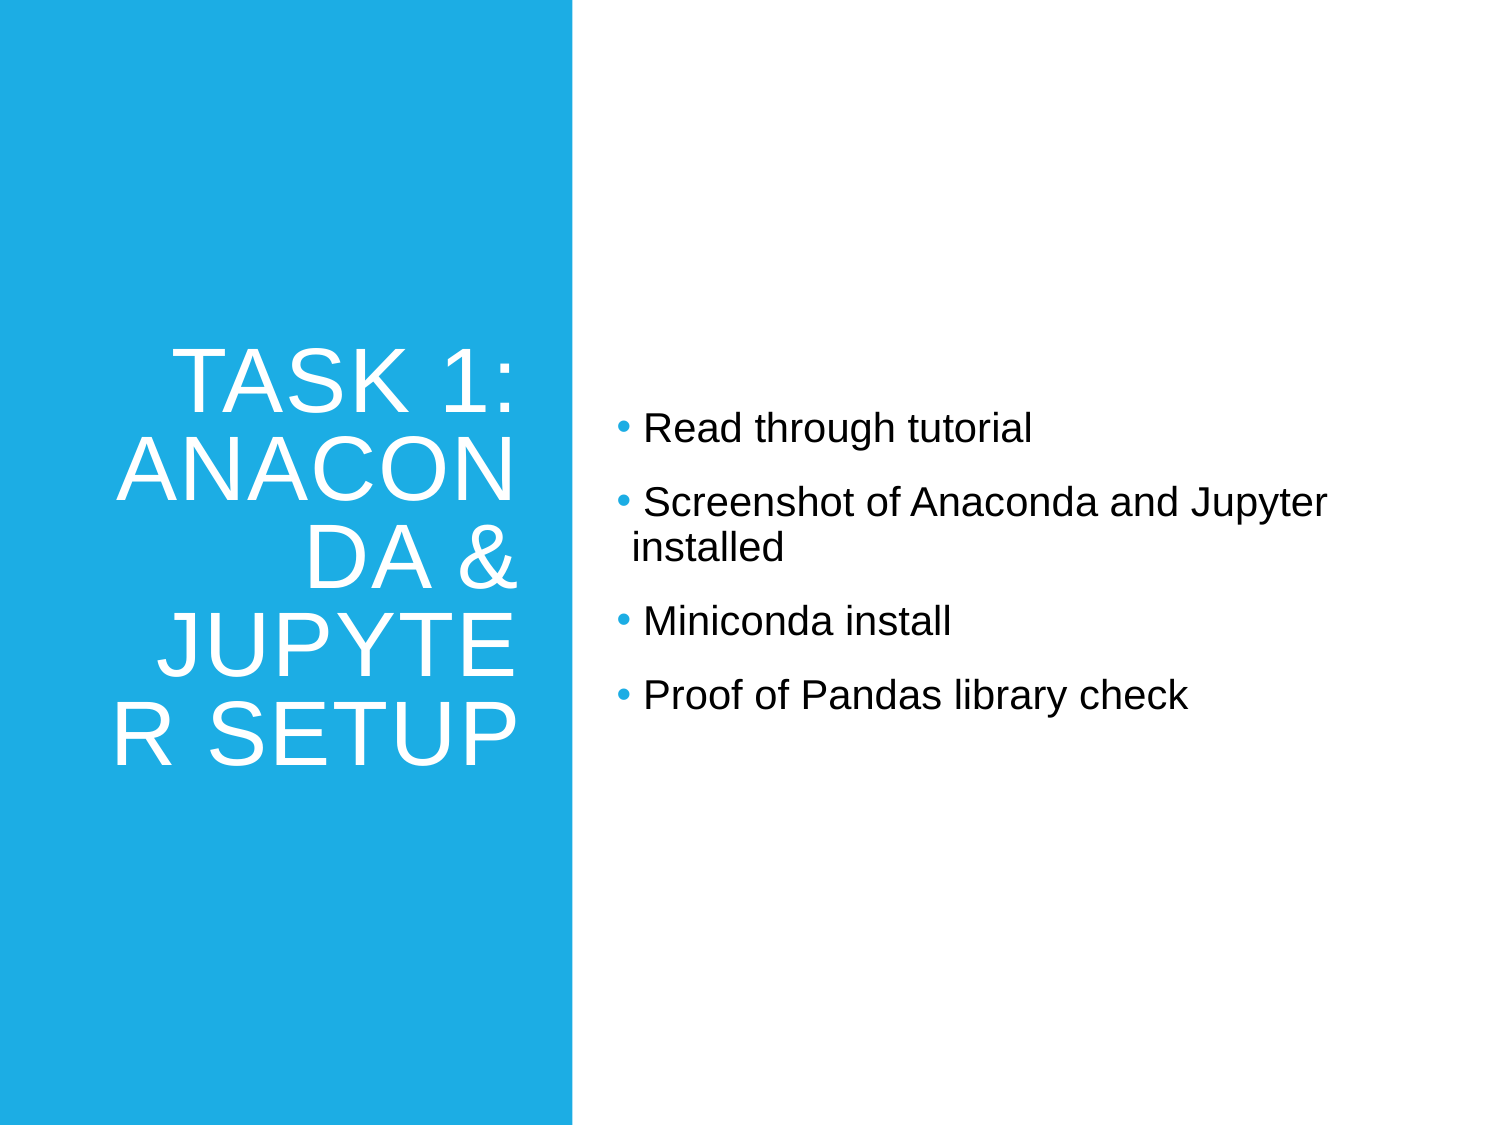

# Task 1: Anaconda & Jupyter Setup
 Read through tutorial
 Screenshot of Anaconda and Jupyter installed
 Miniconda install
 Proof of Pandas library check